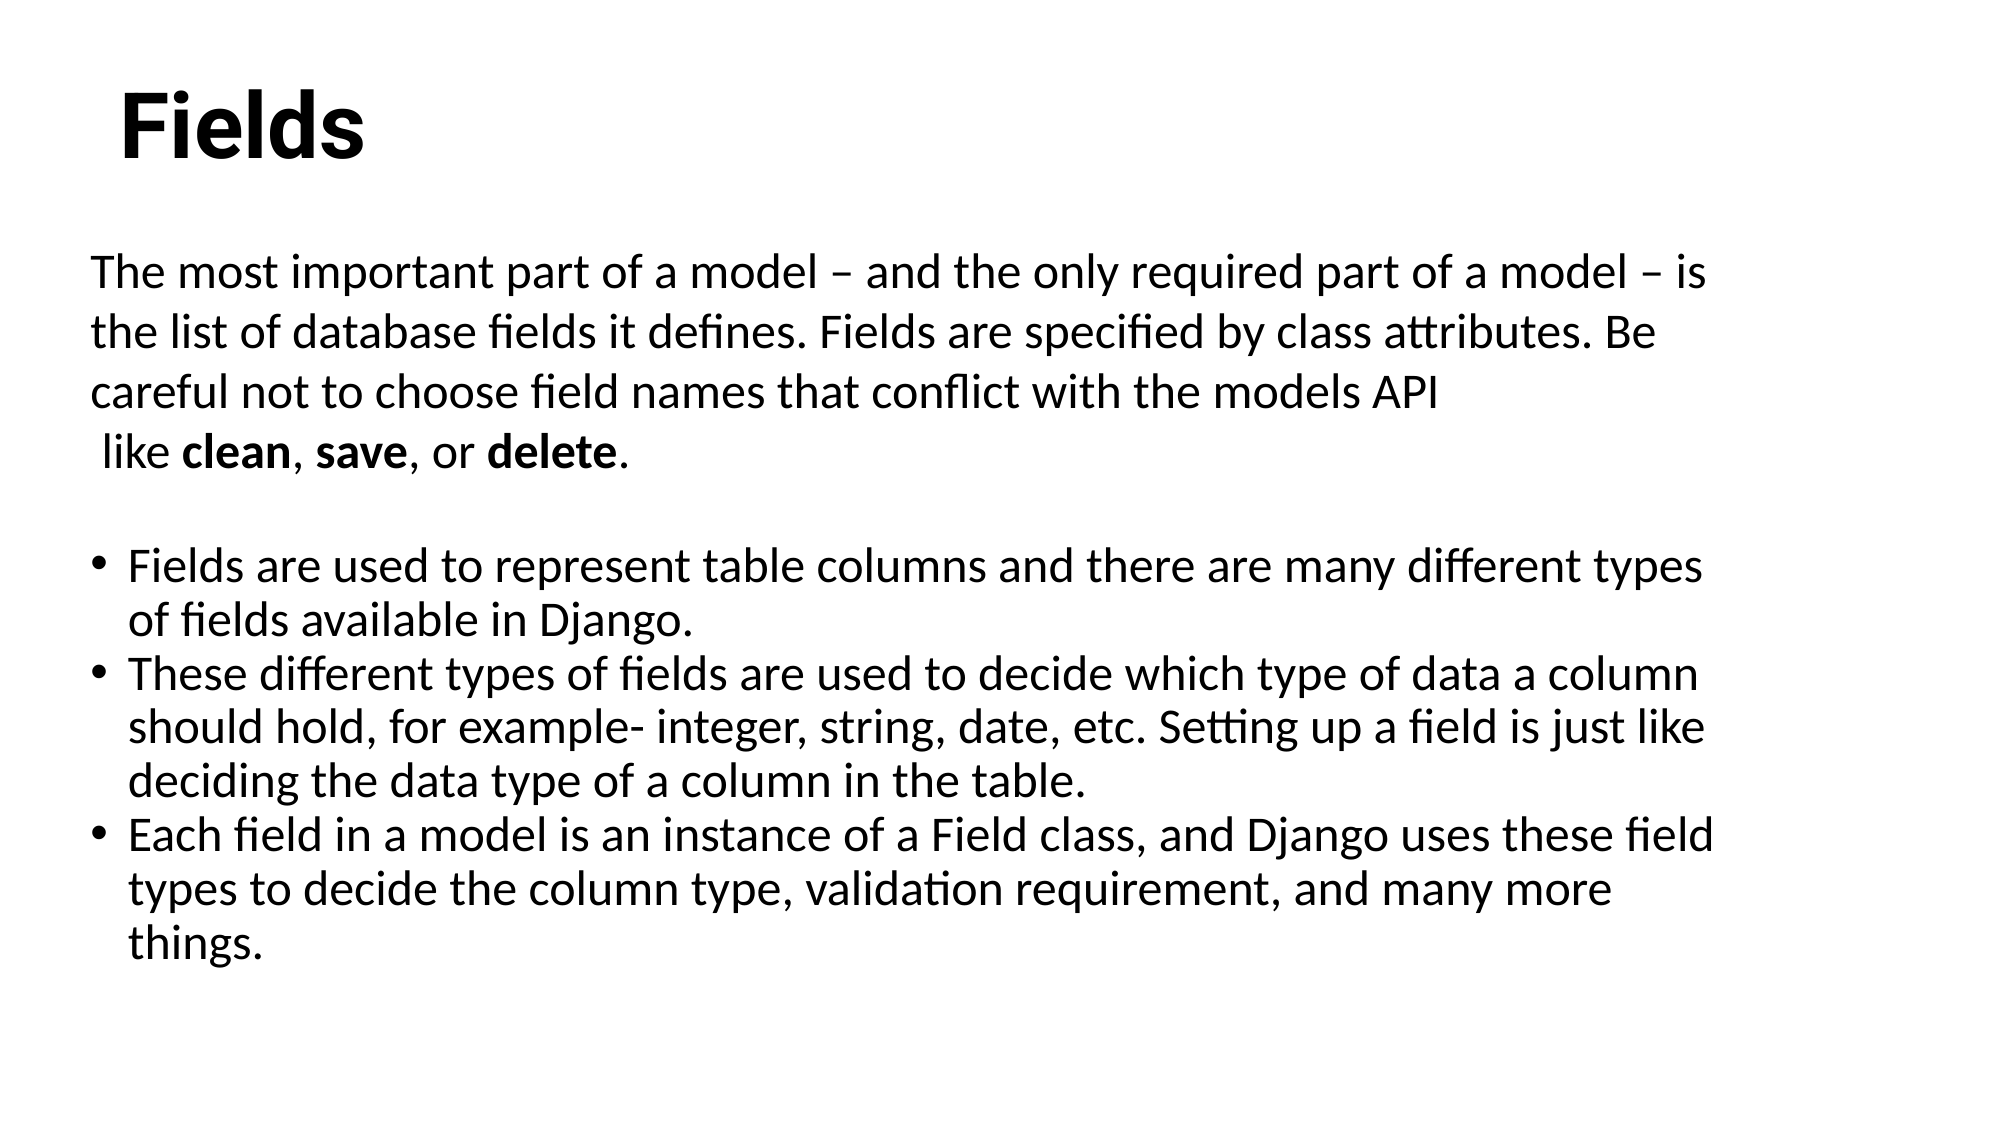

# Fields
The most important part of a model – and the only required part of a model – is the list of database fields it defines. Fields are specified by class attributes. Be careful not to choose field names that conflict with the models API like clean, save, or delete.

Fields are used to represent table columns and there are many different types of fields available in Django.
These different types of fields are used to decide which type of data a column should hold, for example- integer, string, date, etc. Setting up a field is just like deciding the data type of a column in the table.
Each field in a model is an instance of a Field class, and Django uses these field types to decide the column type, validation requirement, and many more things.